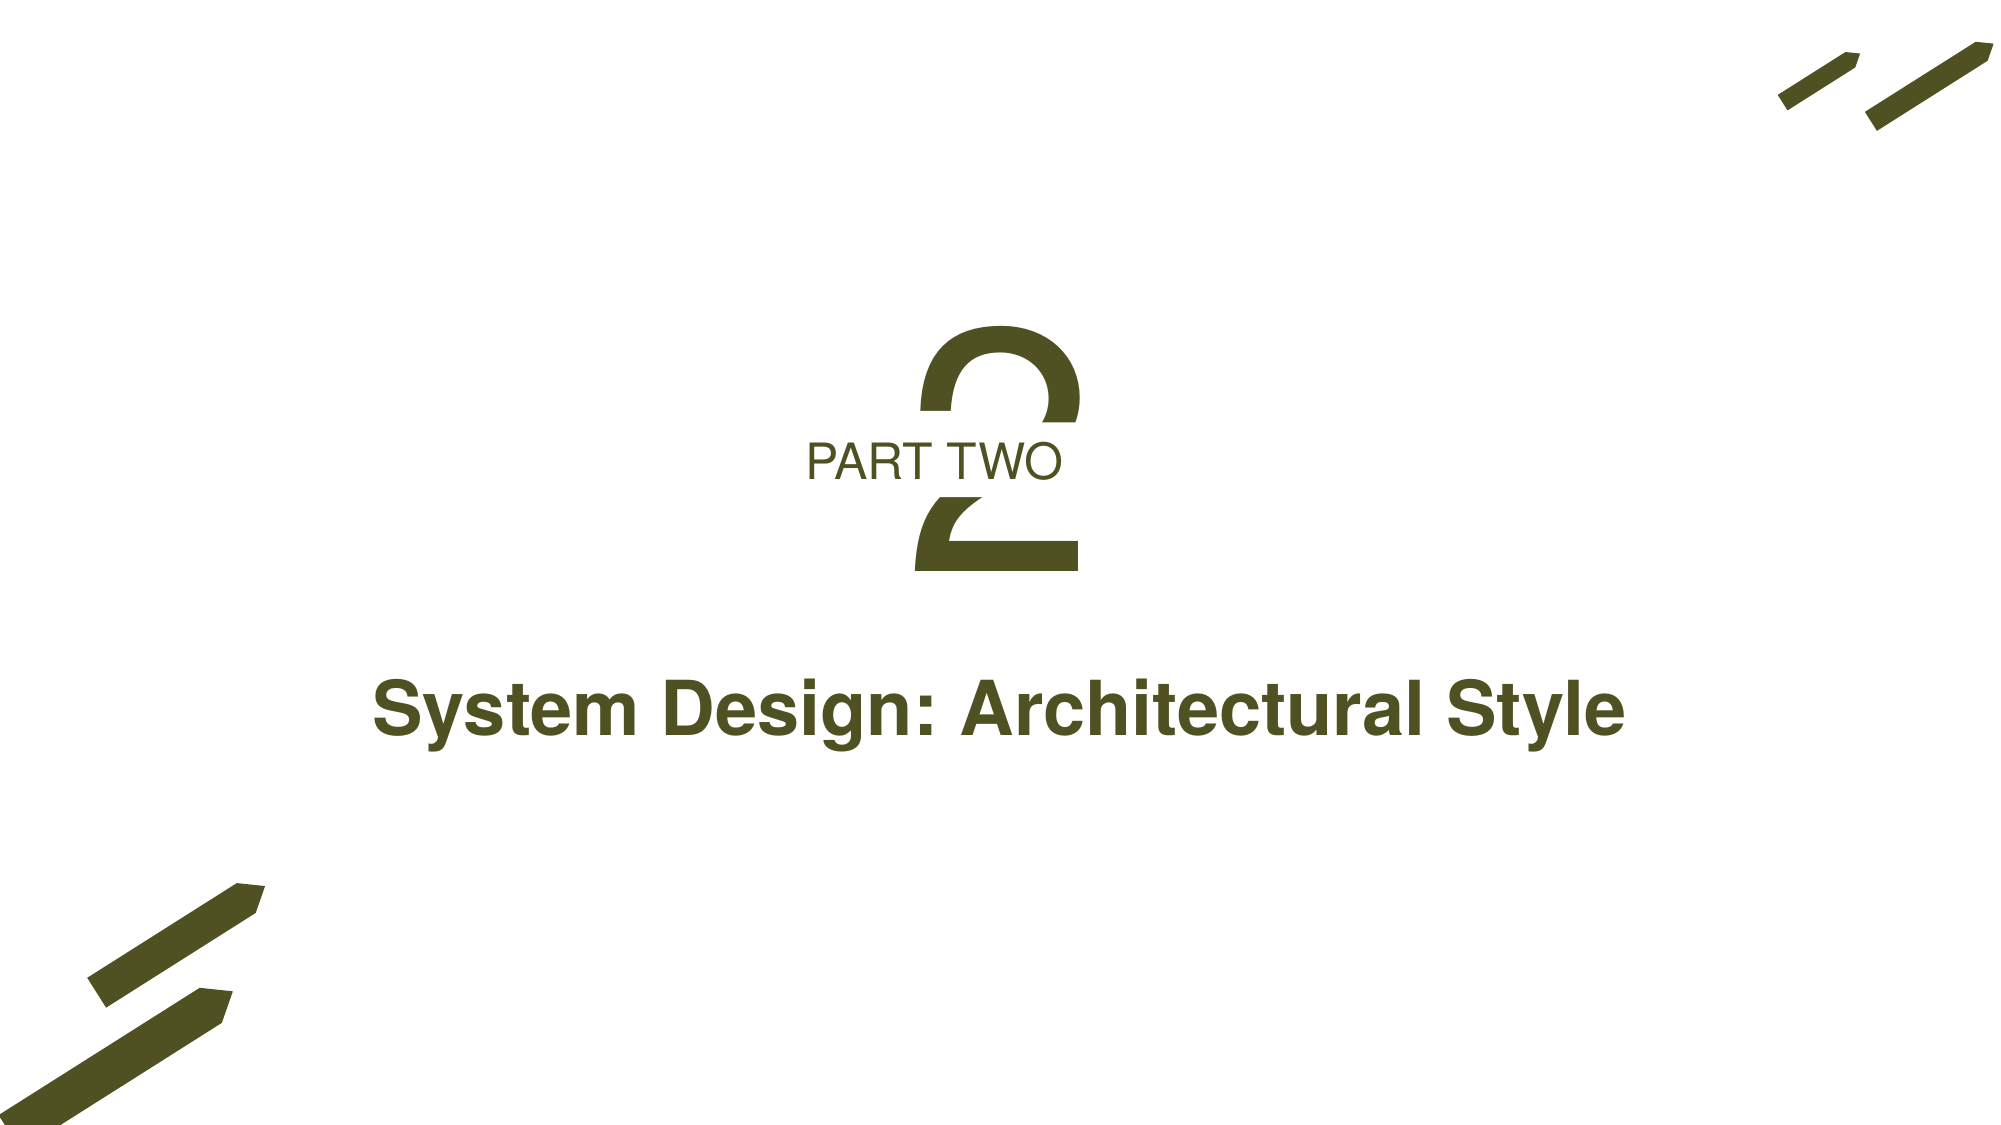

2
PART TWO
System Design: Architectural Style